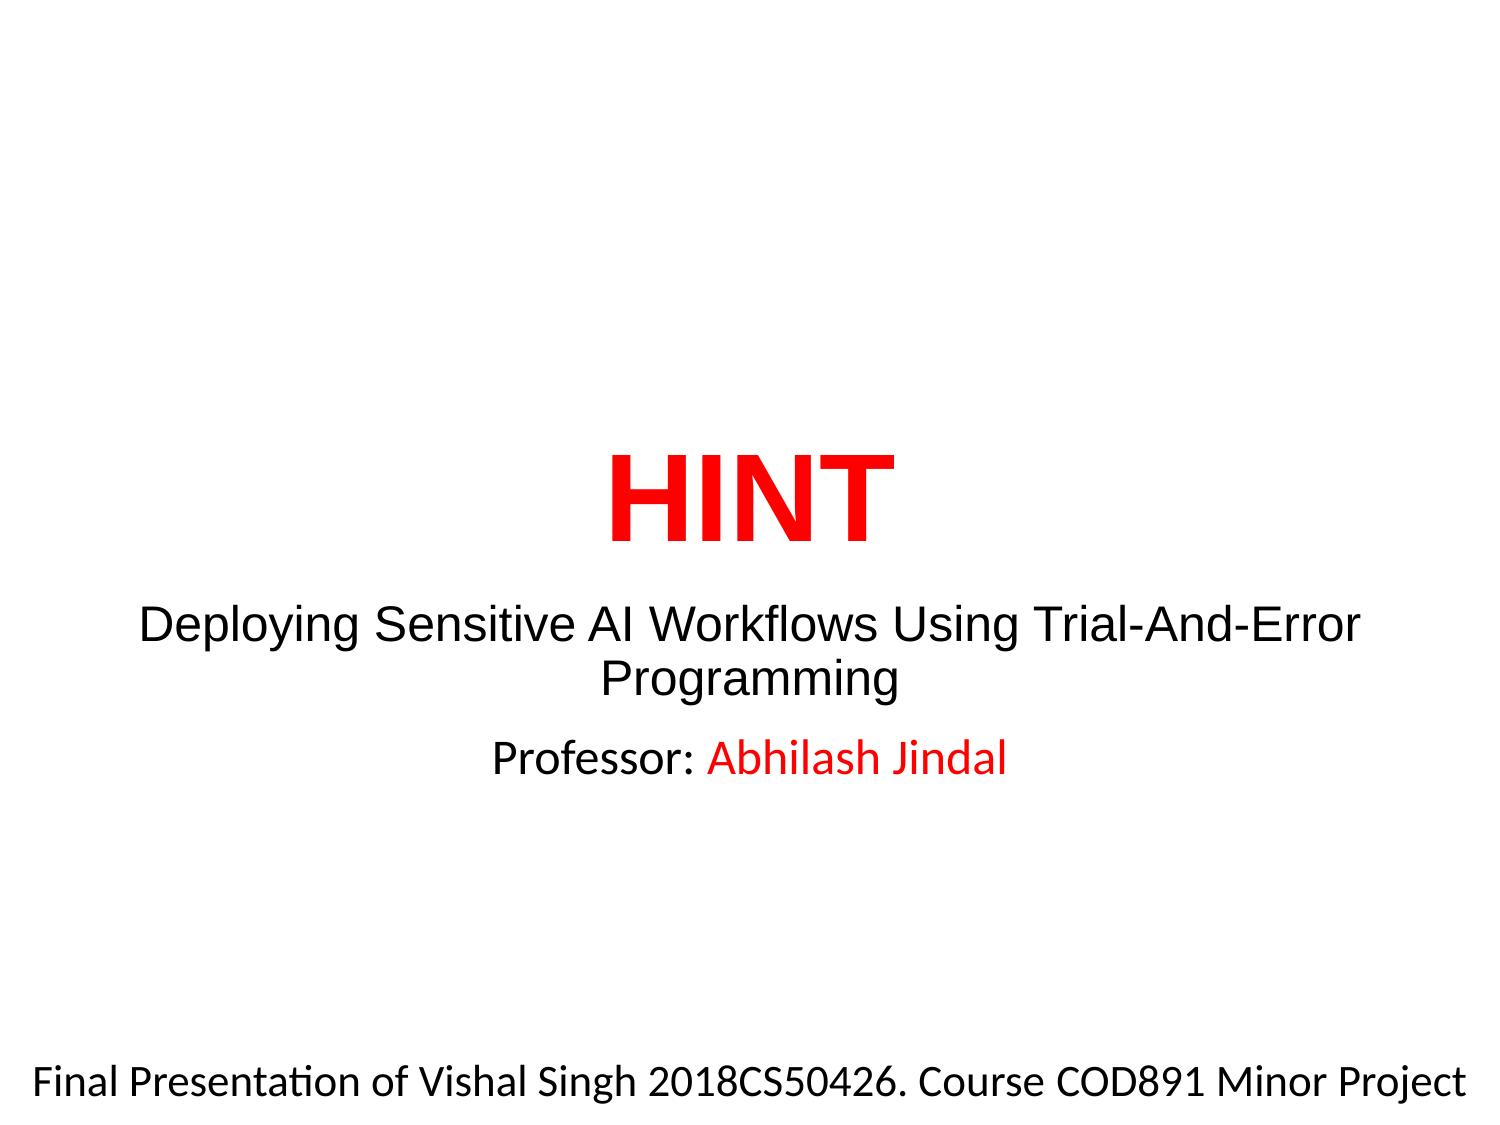

# HINT
Deploying Sensitive AI Workflows Using Trial-And-Error Programming
Professor: Abhilash Jindal
Final Presentation of Vishal Singh 2018CS50426. Course COD891 Minor Project